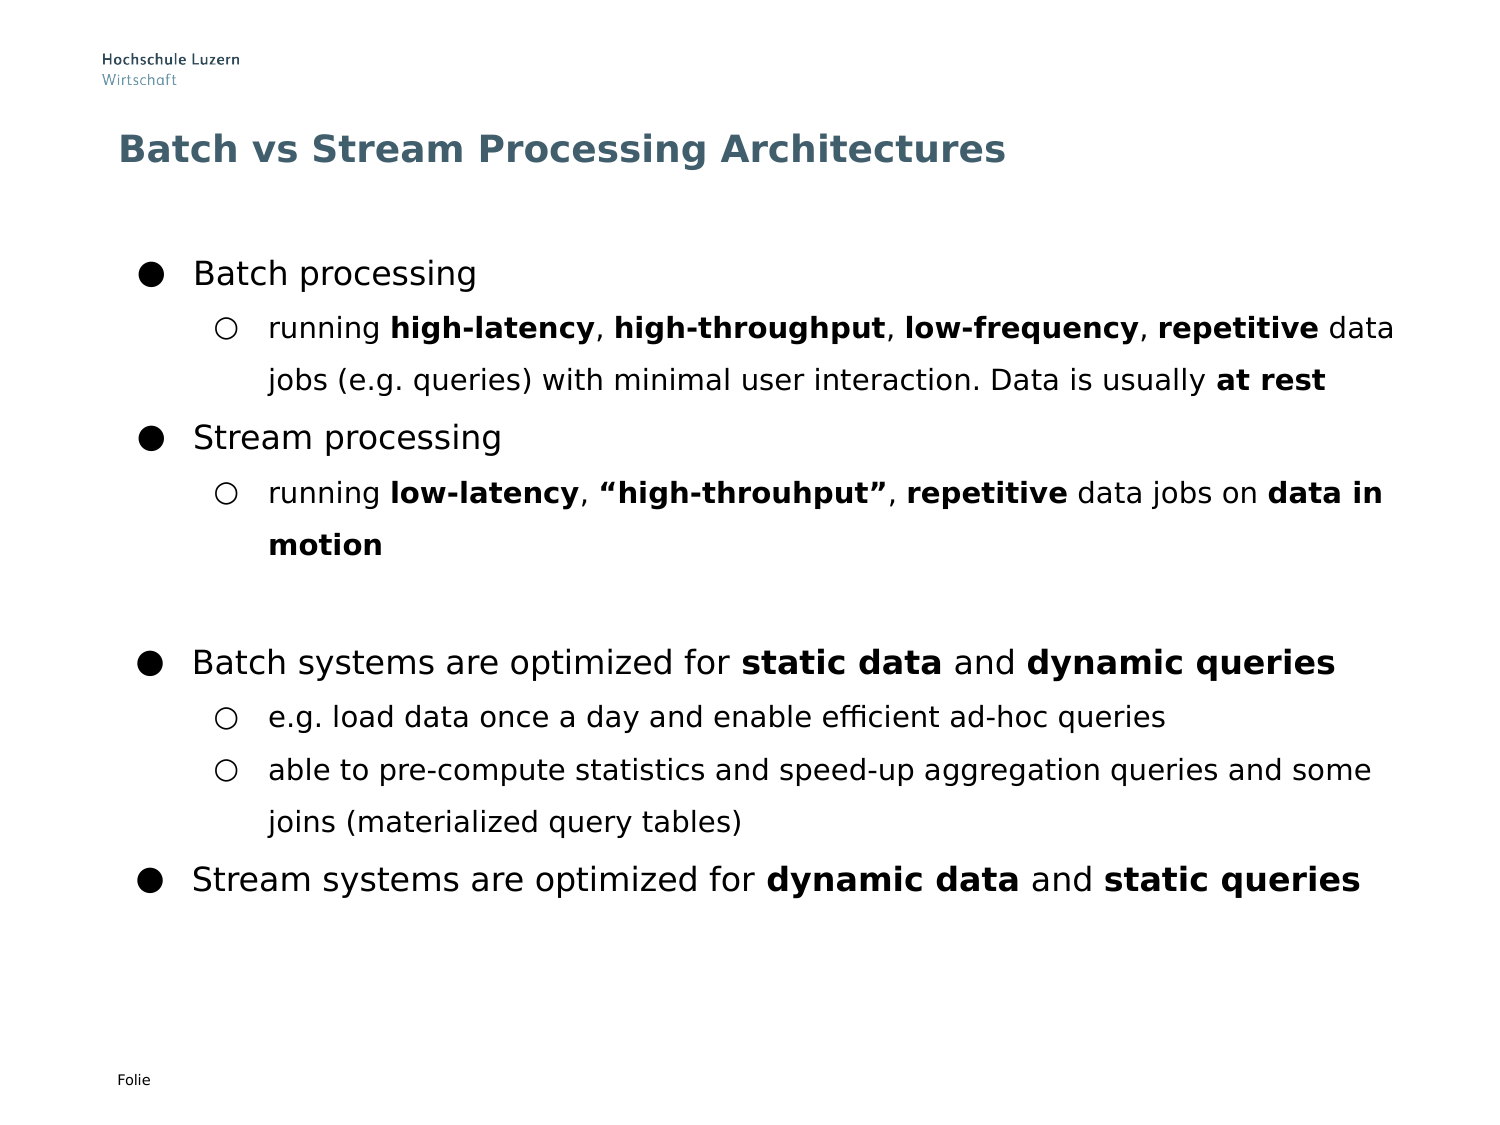

# Batch vs Stream Processing Architectures
Batch processing
running high-latency, high-throughput, low-frequency, repetitive data jobs (e.g. queries) with minimal user interaction. Data is usually at rest
Stream processing
running low-latency, “high-throuhput”, repetitive data jobs on data in motion

Batch systems are optimized for static data and dynamic queries
e.g. load data once a day and enable efficient ad-hoc queries
able to pre-compute statistics and speed-up aggregation queries and some joins (materialized query tables)
Stream systems are optimized for dynamic data and static queries